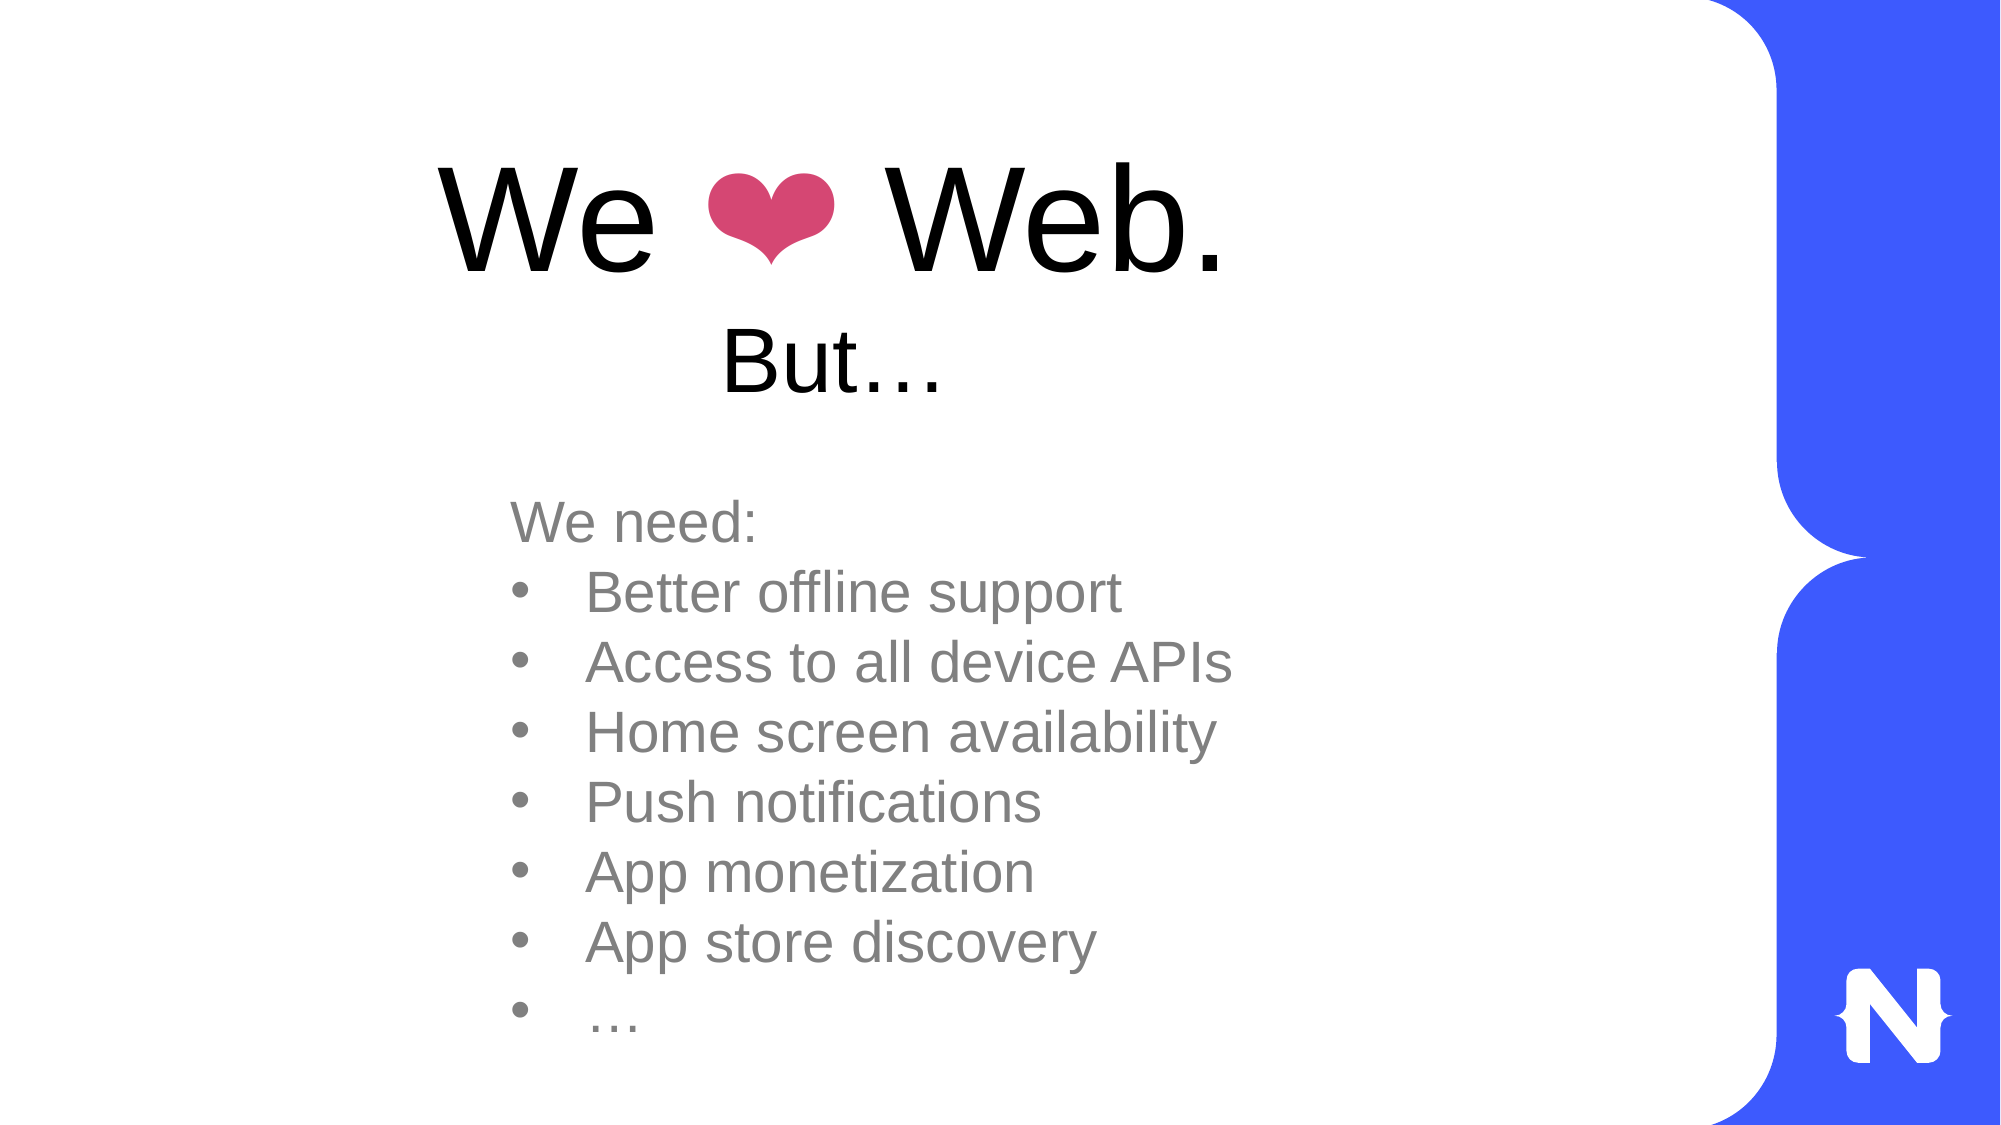

We ❤ Web.
But…
We need:
Better offline support
Access to all device APIs
Home screen availability
Push notifications
App monetization
App store discovery
…